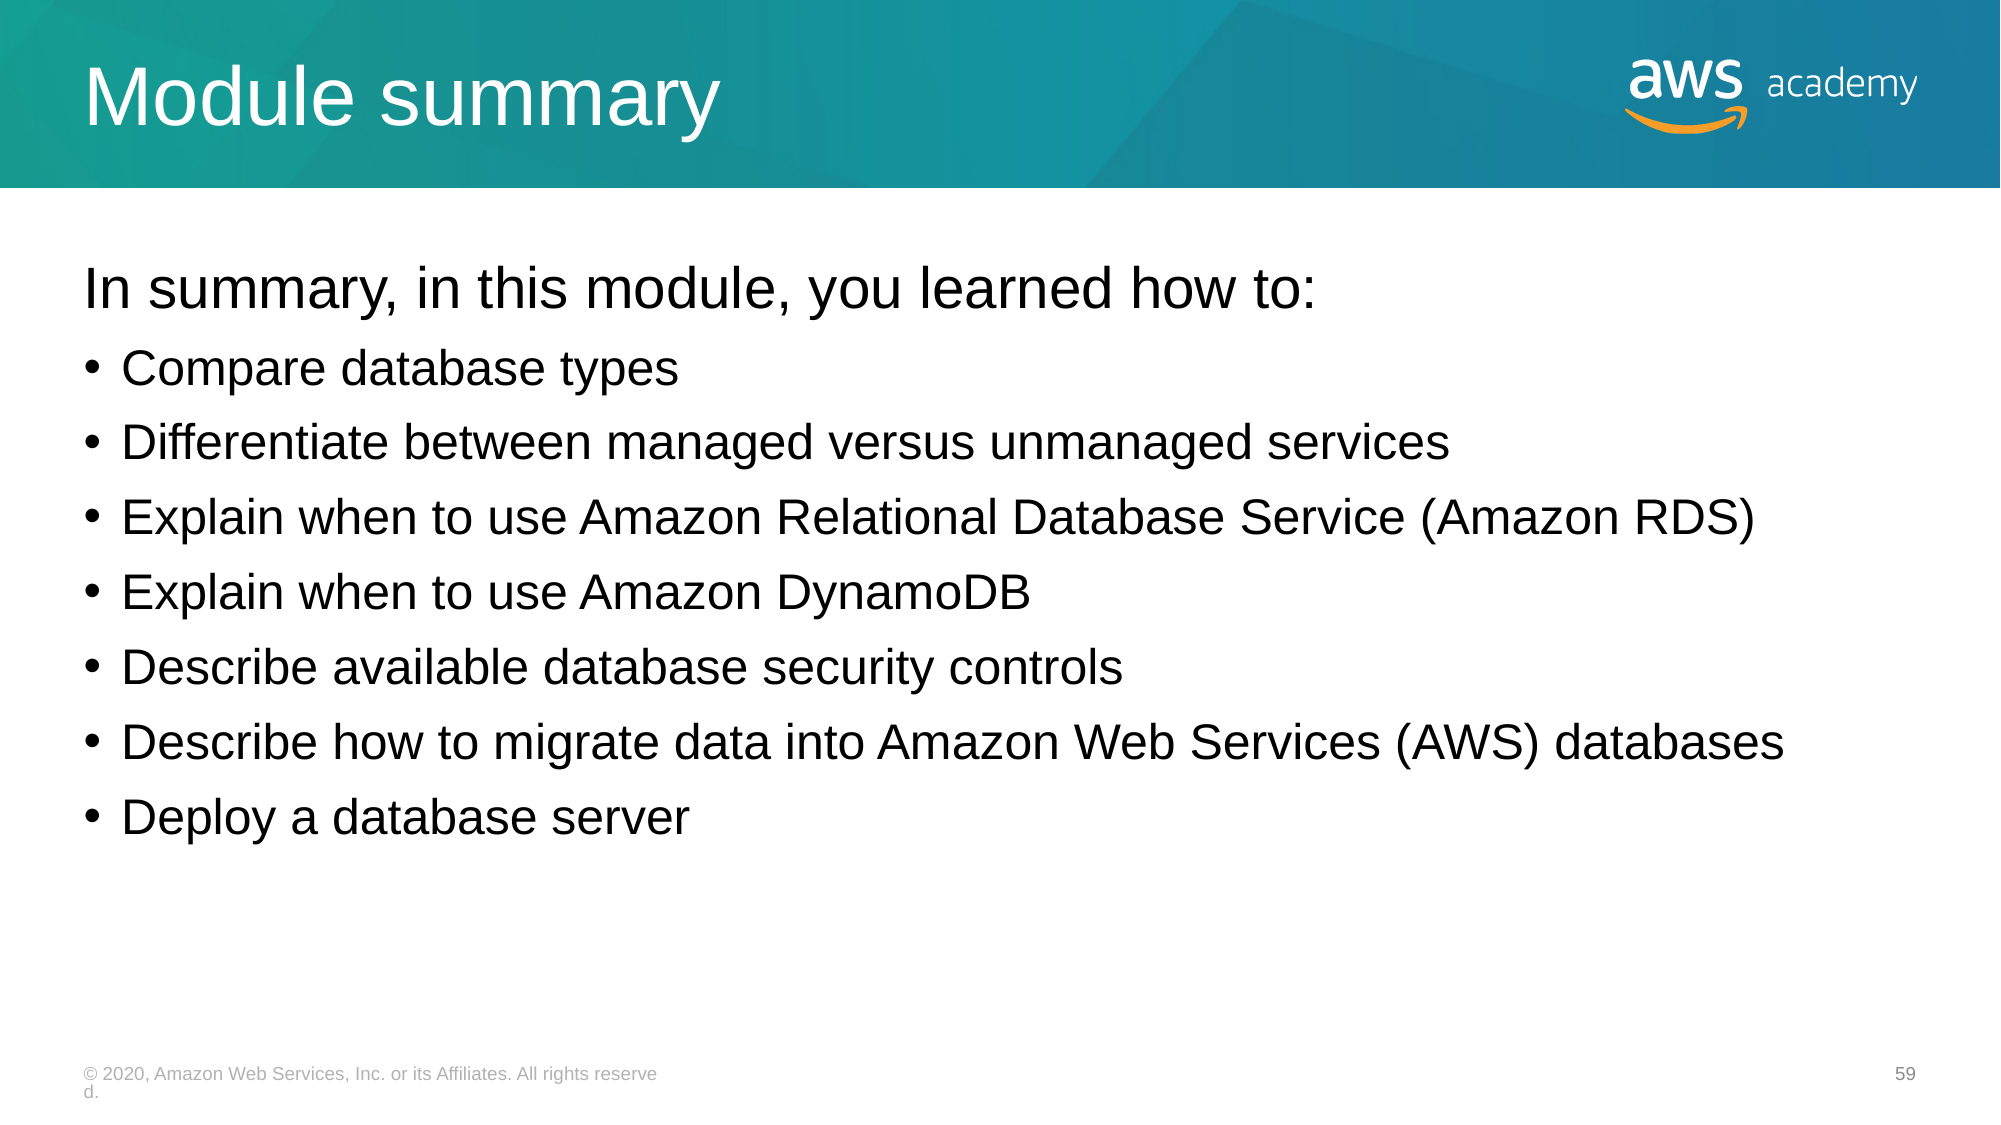

# Module summary
In summary, in this module, you learned how to:
Compare database types
Differentiate between managed versus unmanaged services
Explain when to use Amazon Relational Database Service (Amazon RDS)
Explain when to use Amazon DynamoDB
Describe available database security controls
Describe how to migrate data into Amazon Web Services (AWS) databases
Deploy a database server
© 2020, Amazon Web Services, Inc. or its Affiliates. All rights reserved.
59